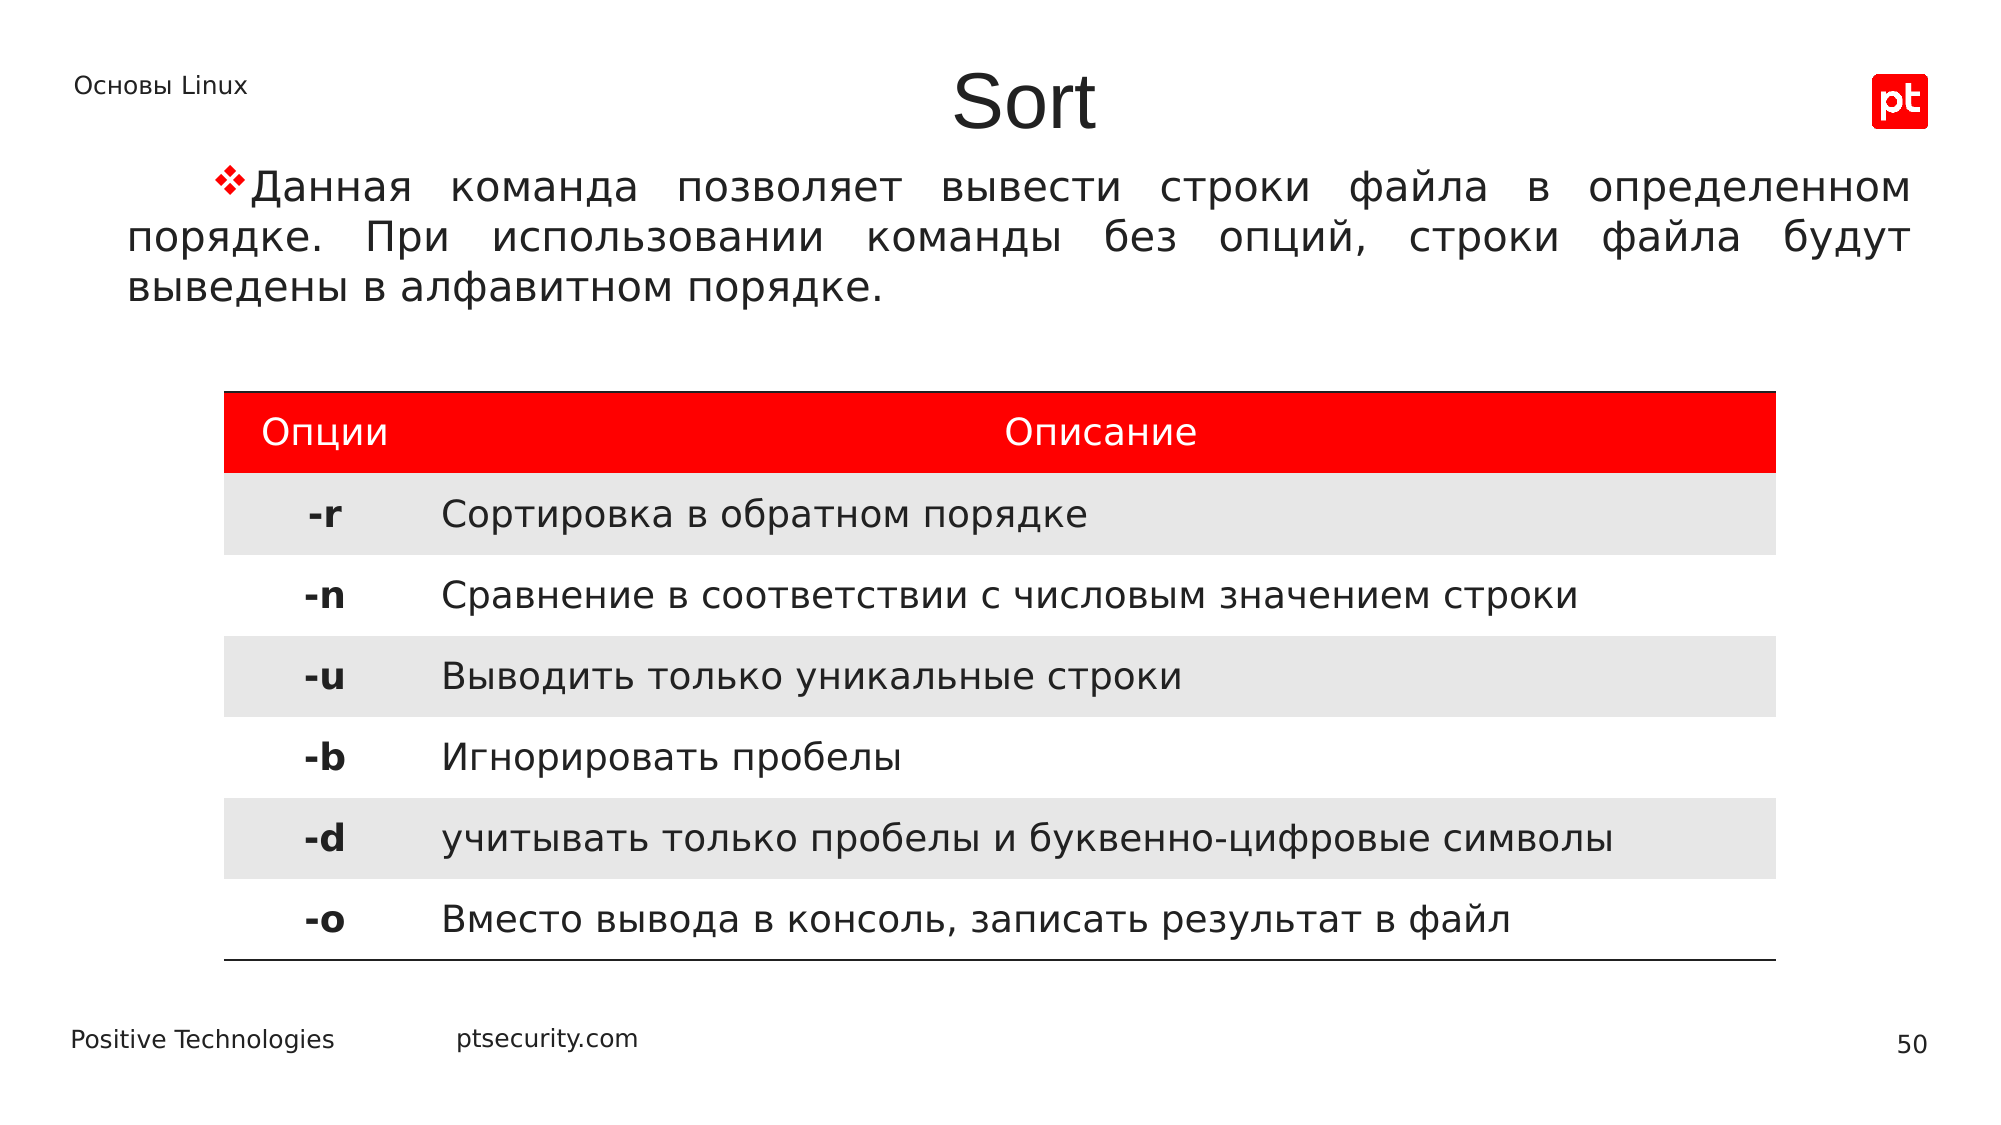

# Sort
Основы Linux
Данная команда позволяет вывести строки файла в определенном порядке. При использовании команды без опций, строки файла будут выведены в алфавитном порядке.
| Опции | Описание |
| --- | --- |
| -r | Сортировка в обратном порядке |
| -n | Сравнение в соответствии с числовым значением строки |
| -u | Выводить только уникальные строки |
| -b | Игнорировать пробелы |
| -d | учитывать только пробелы и буквенно-цифровые символы |
| -o | Вместо вывода в консоль, записать результат в файл |
50